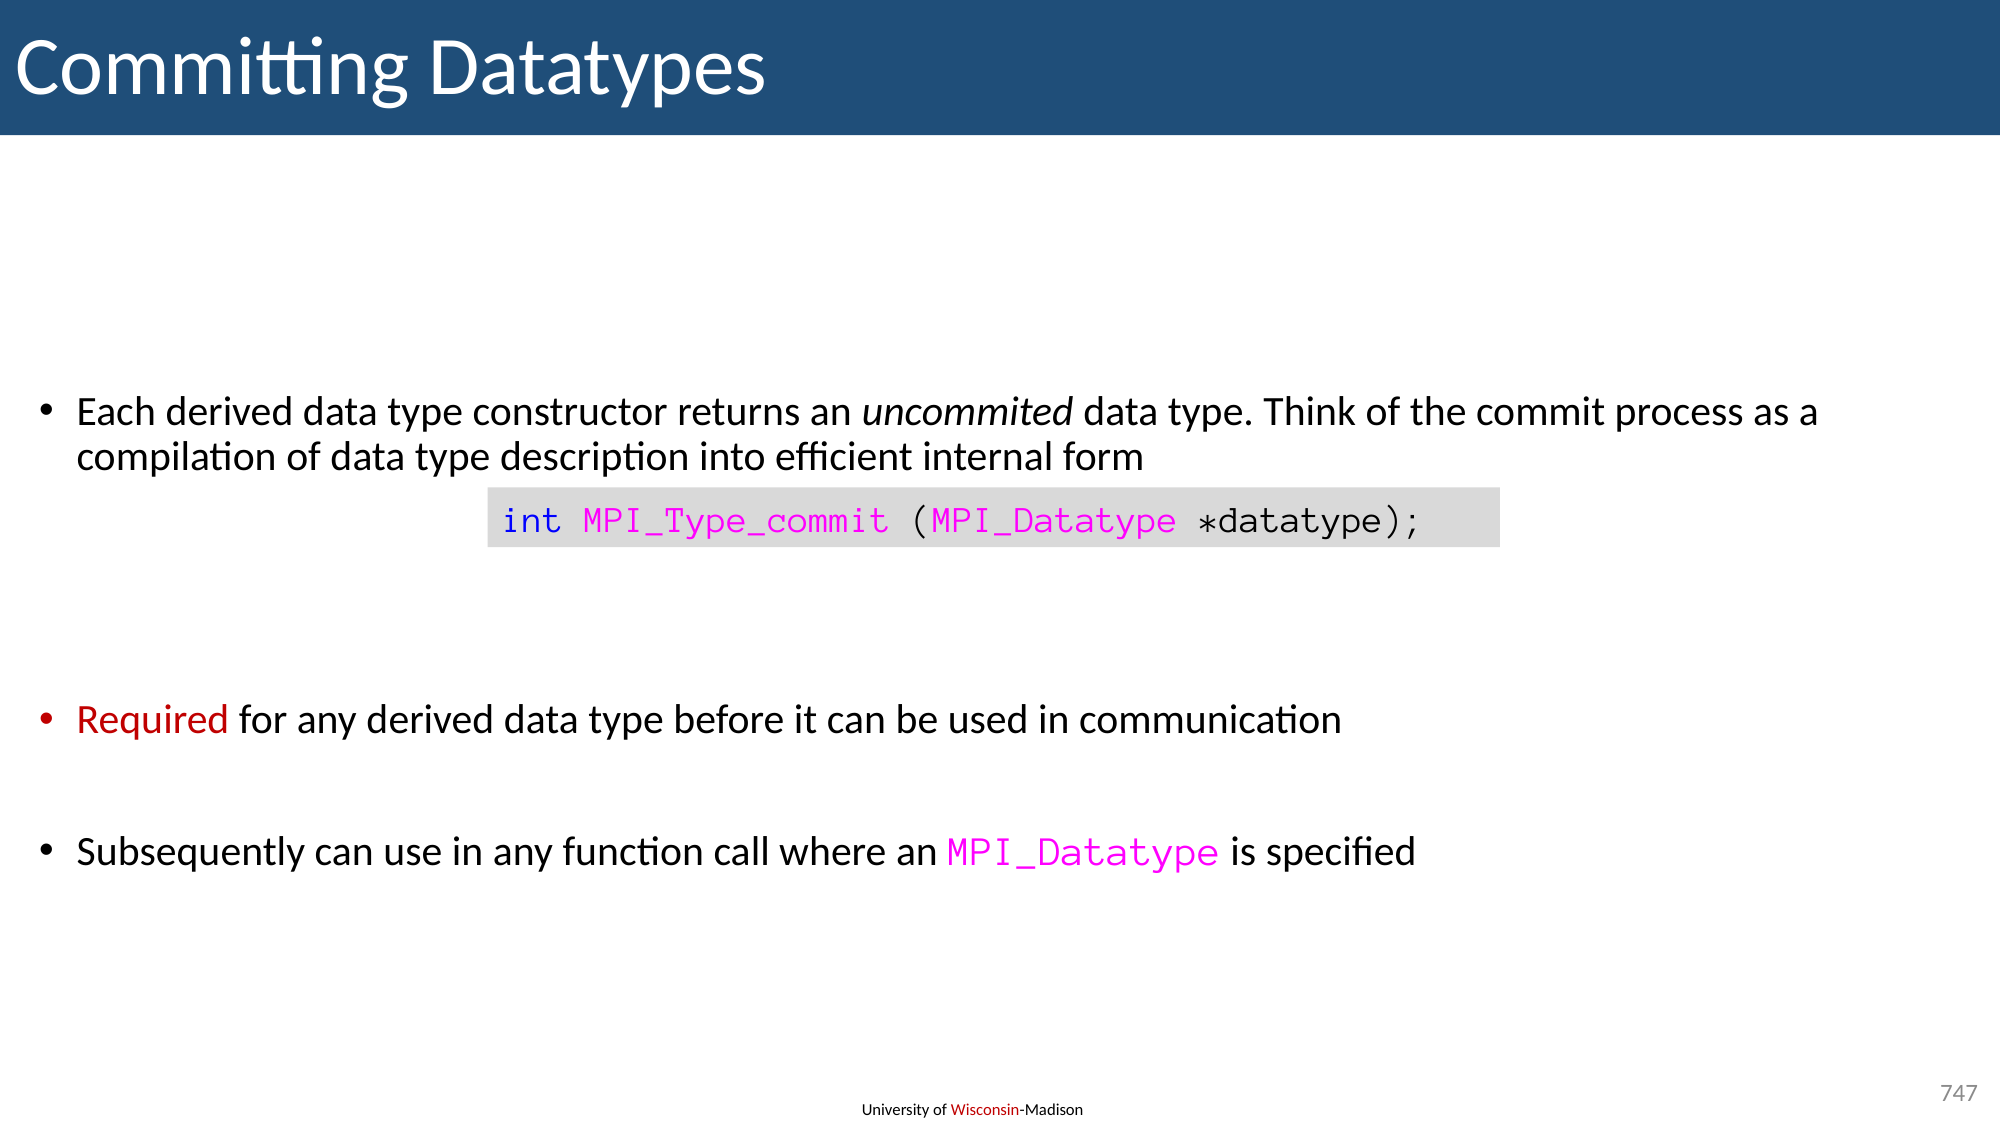

# Committing Datatypes

Each derived data type constructor returns an uncommited data type. Think of the commit process as a compilation of data type description into efficient internal form

Required for any derived data type before it can be used in communication

Subsequently can use in any function call where an MPI_Datatype is specified
int MPI_Type_commit (MPI_Datatype *datatype);
747